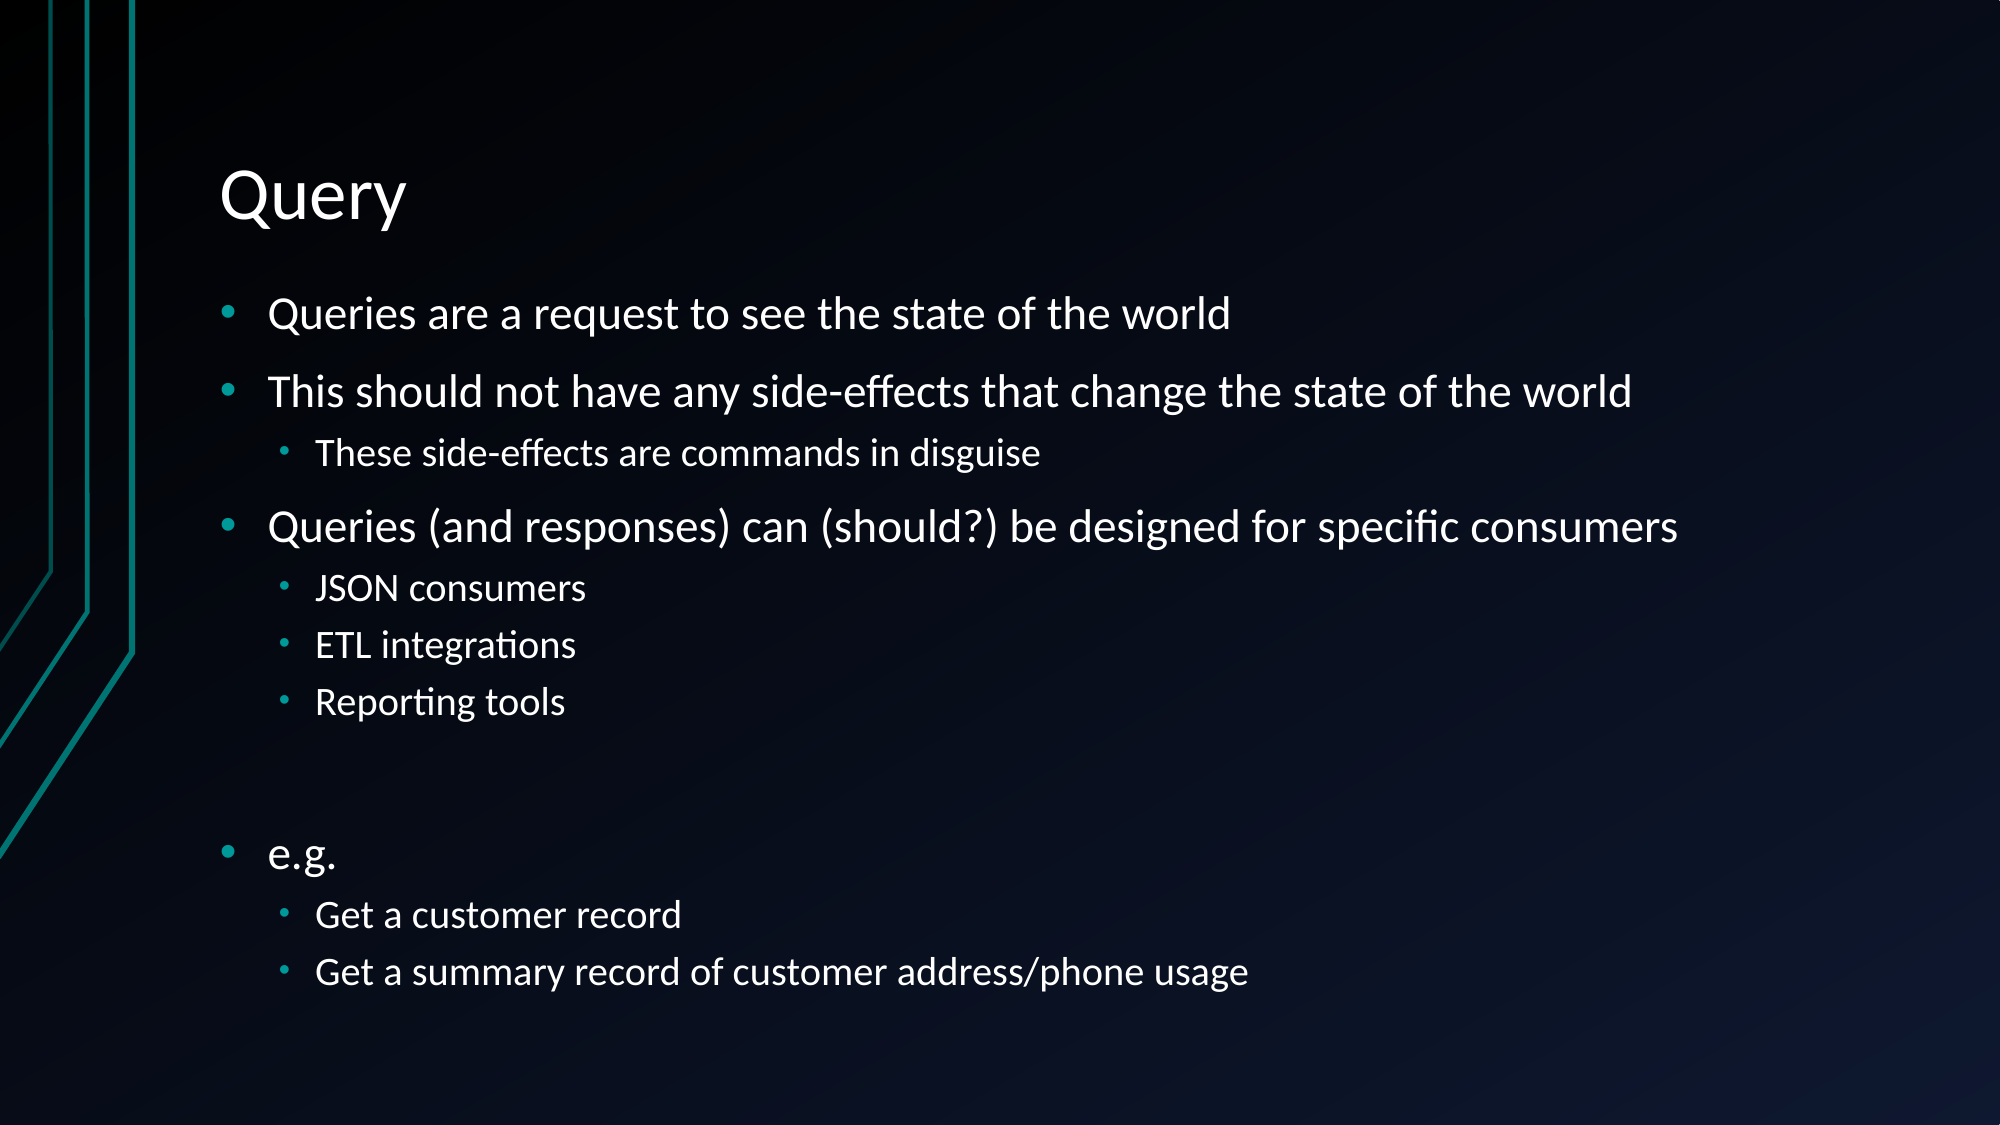

# Query
Queries are a request to see the state of the world
This should not have any side-effects that change the state of the world
These side-effects are commands in disguise
Queries (and responses) can (should?) be designed for specific consumers
JSON consumers
ETL integrations
Reporting tools

e.g.
Get a customer record
Get a summary record of customer address/phone usage